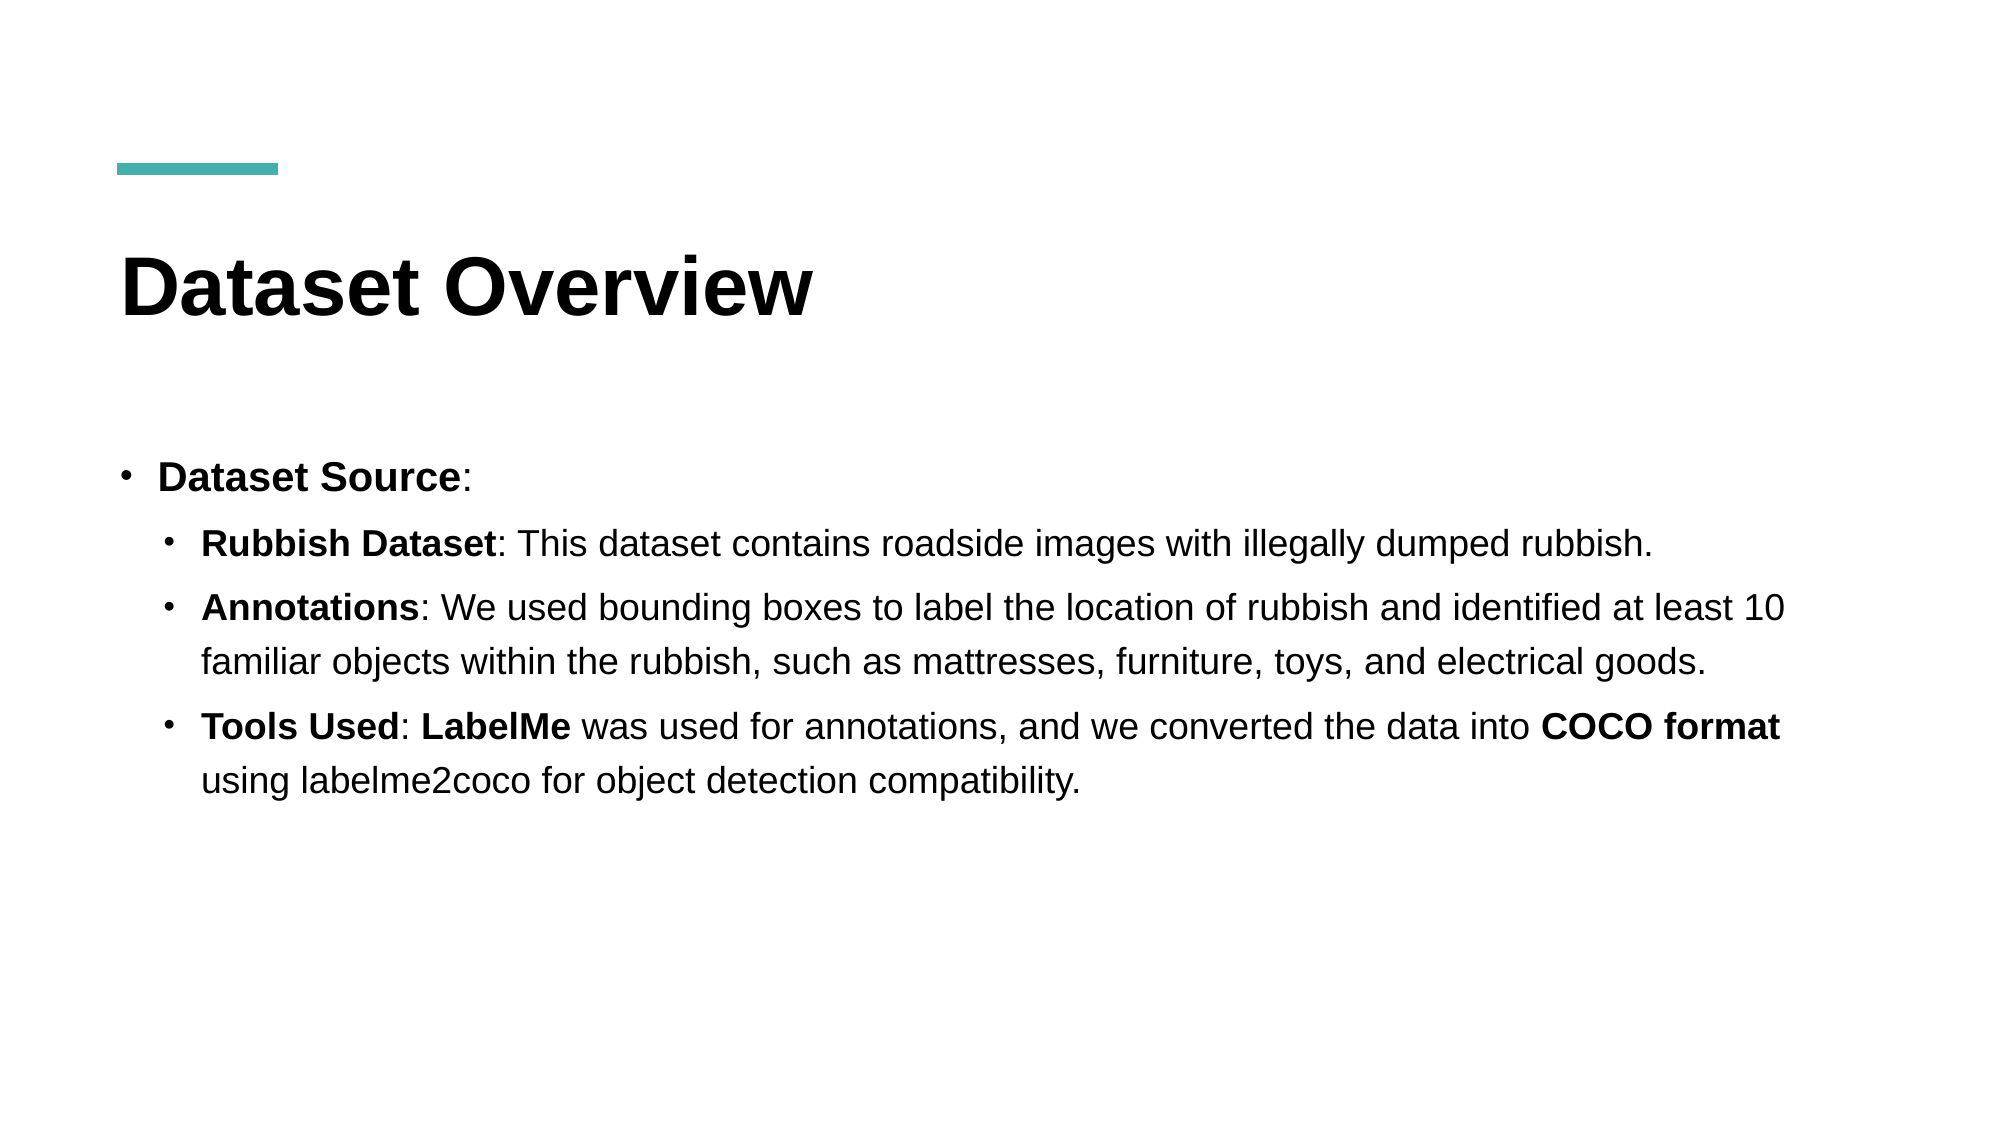

# Dataset Overview
Dataset Source:
Rubbish Dataset: This dataset contains roadside images with illegally dumped rubbish.
Annotations: We used bounding boxes to label the location of rubbish and identified at least 10 familiar objects within the rubbish, such as mattresses, furniture, toys, and electrical goods.
Tools Used: LabelMe was used for annotations, and we converted the data into COCO format using labelme2coco for object detection compatibility.